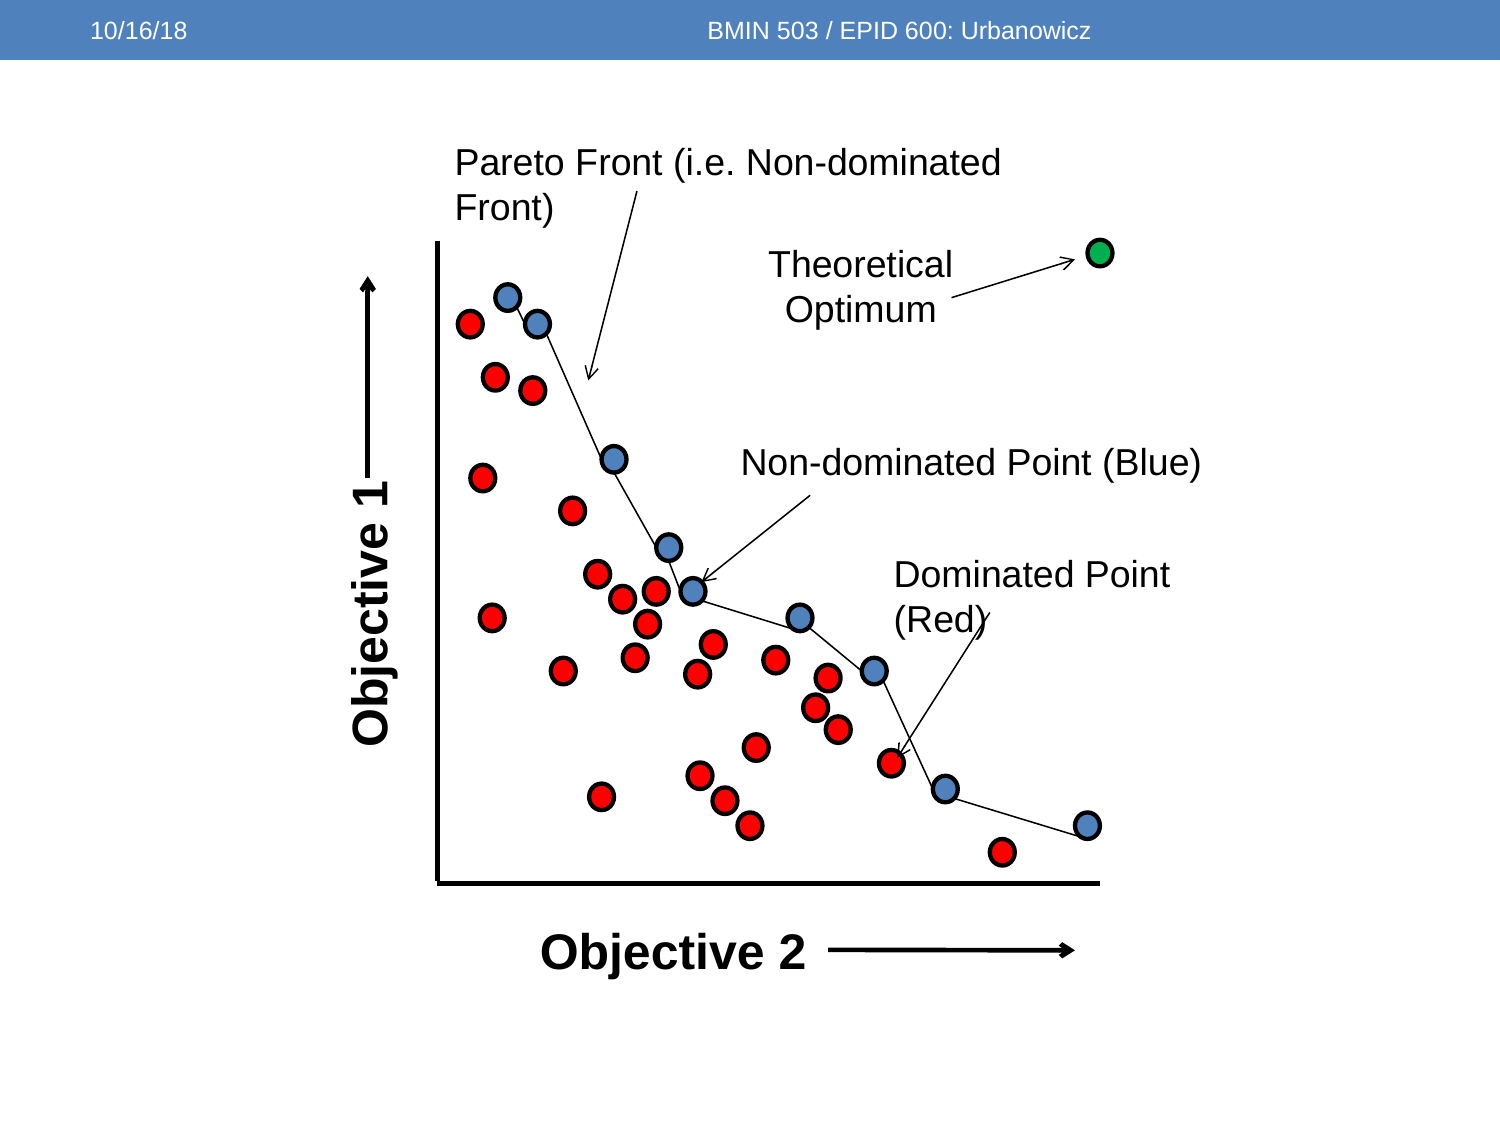

10/16/18
BMIN 503 / EPID 600: Urbanowicz
Pareto Front (i.e. Non-dominated Front)
Theoretical Optimum

Non-dominated Point (Blue)

Dominated Point (Red)

Objective 1

Objective 2